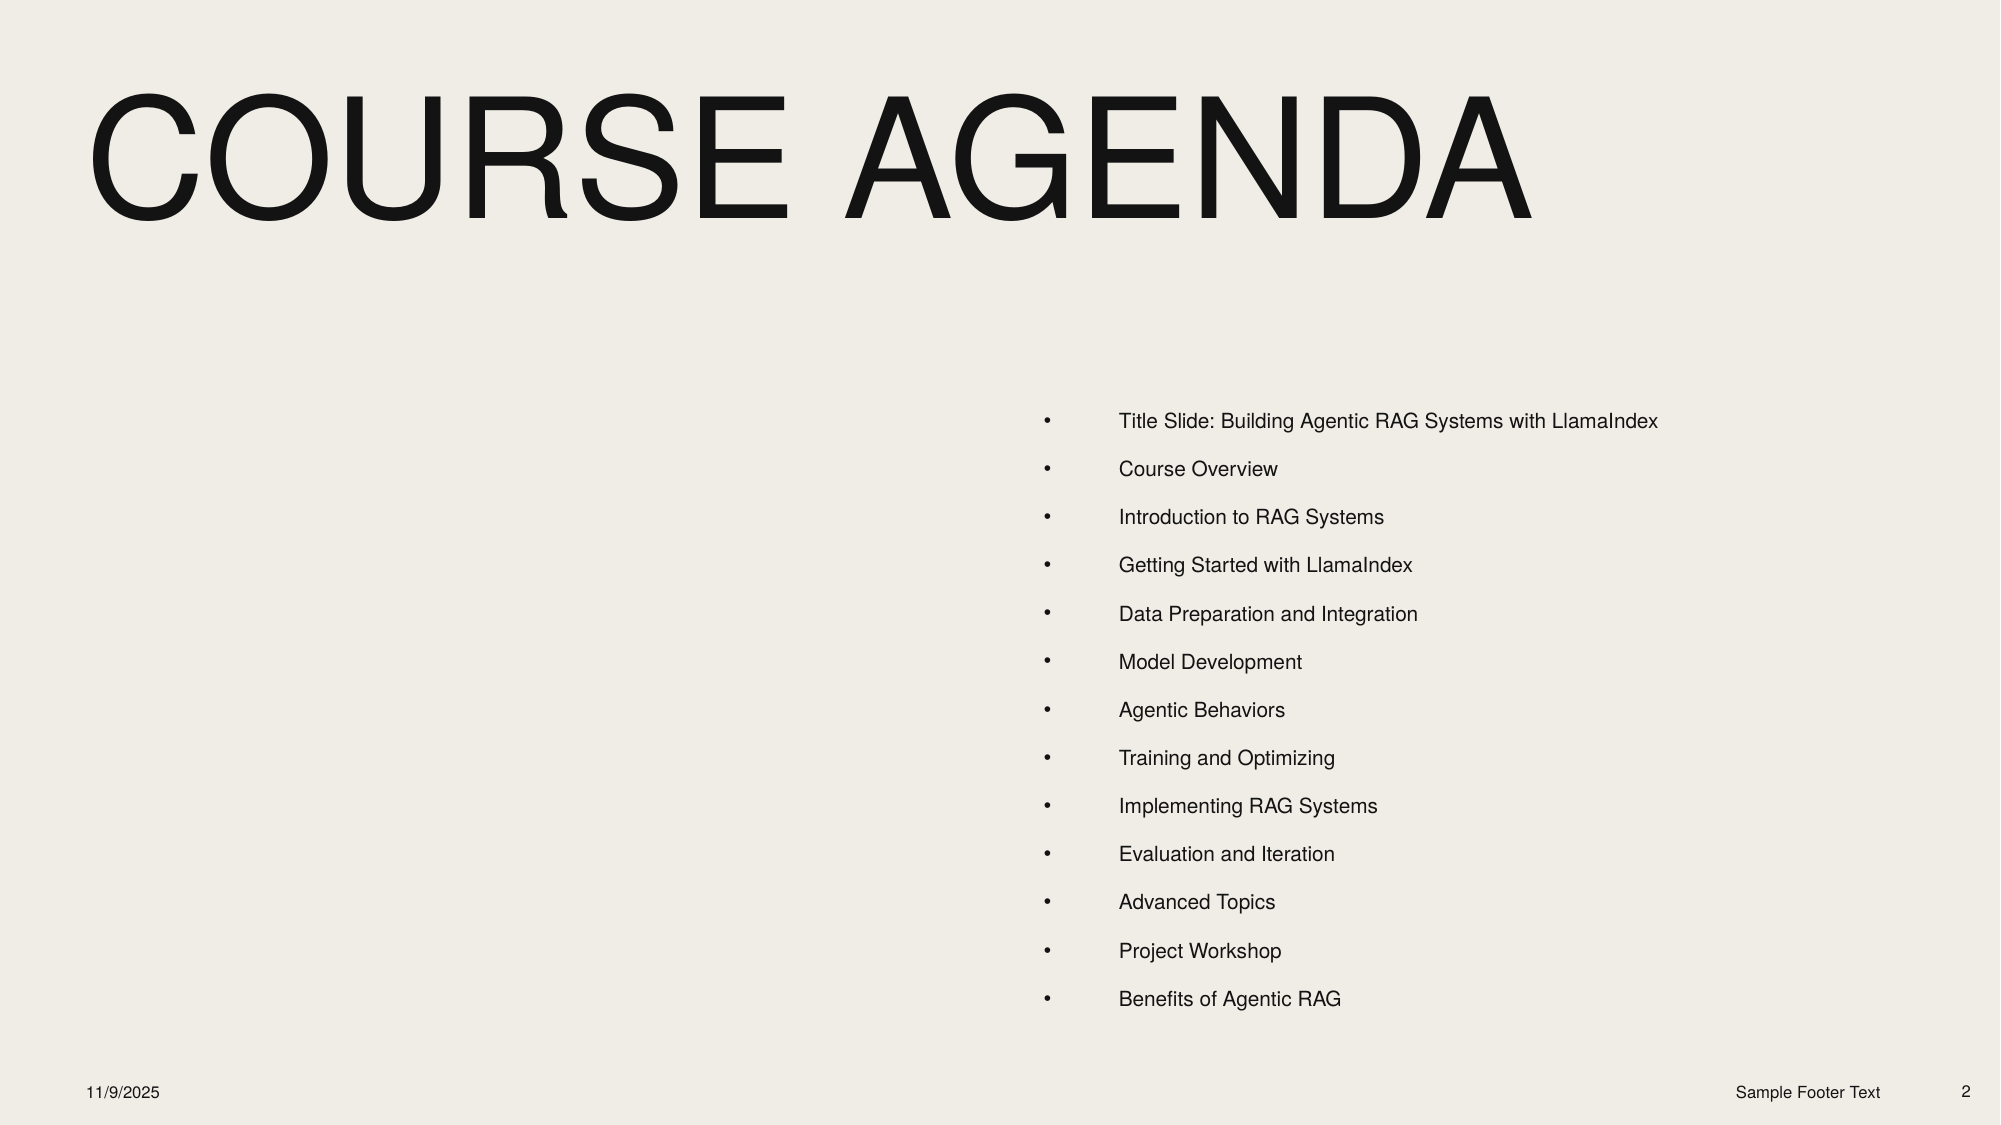

# Course Agenda
Title Slide: Building Agentic RAG Systems with LlamaIndex
Course Overview
Introduction to RAG Systems
Getting Started with LlamaIndex
Data Preparation and Integration
Model Development
Agentic Behaviors
Training and Optimizing
Implementing RAG Systems
Evaluation and Iteration
Advanced Topics
Project Workshop
Benefits of Agentic RAG
11/9/2025
Sample Footer Text
2